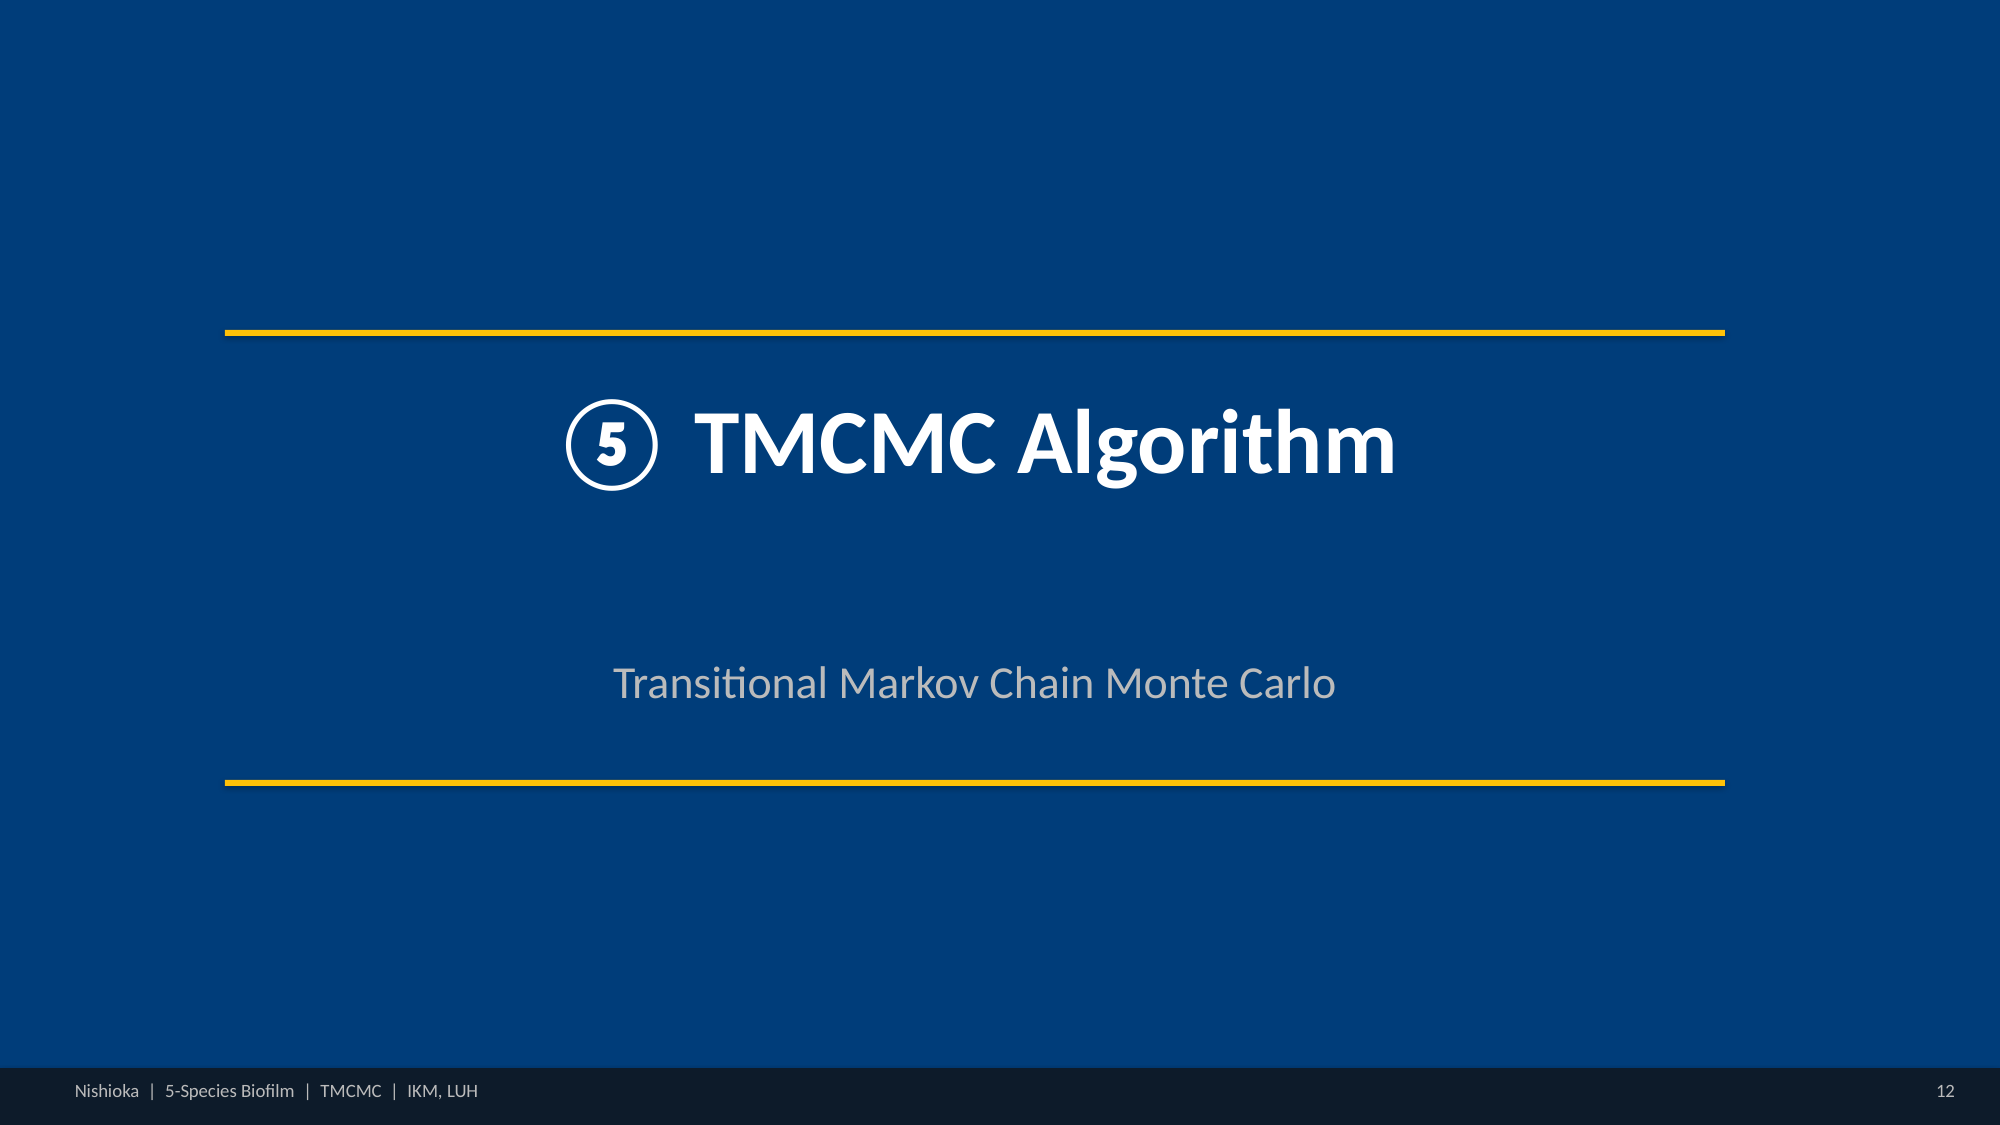

⑤ TMCMC Algorithm
Transitional Markov Chain Monte Carlo

Nishioka  |  5-Species Biofilm  |  TMCMC  |  IKM, LUH
12